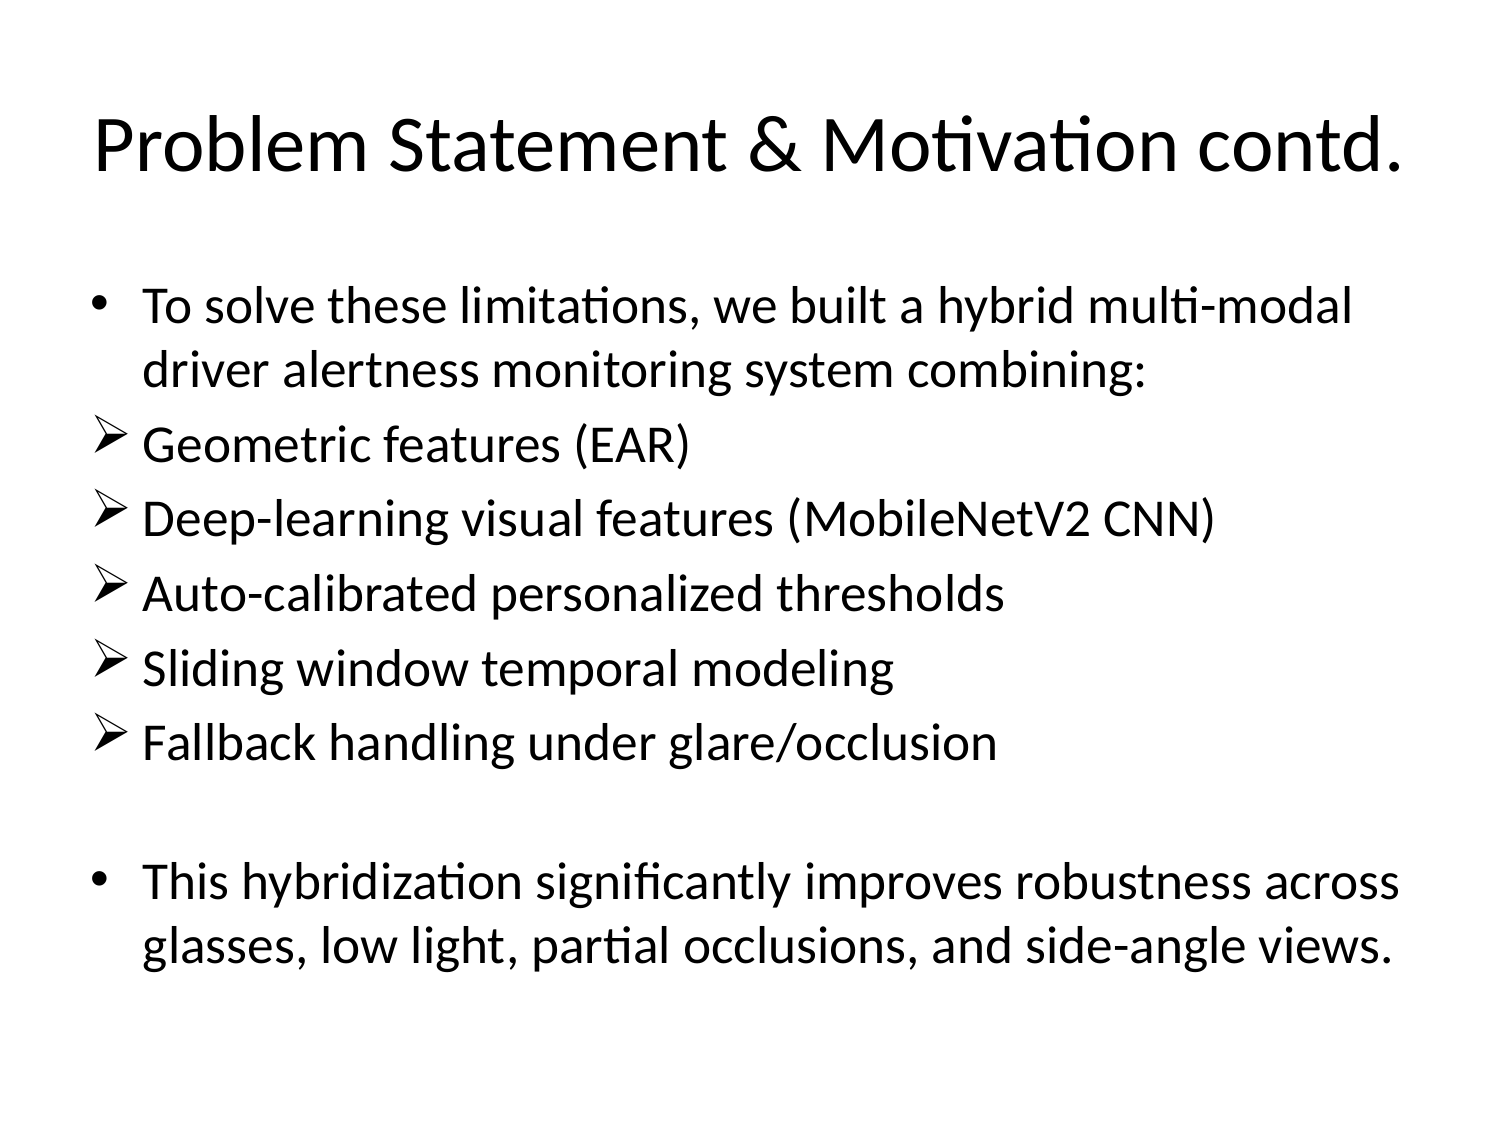

# Problem Statement & Motivation contd.
To solve these limitations, we built a hybrid multi-modal driver alertness monitoring system combining:
Geometric features (EAR)
Deep-learning visual features (MobileNetV2 CNN)
Auto-calibrated personalized thresholds
Sliding window temporal modeling
Fallback handling under glare/occlusion
This hybridization significantly improves robustness across glasses, low light, partial occlusions, and side-angle views.